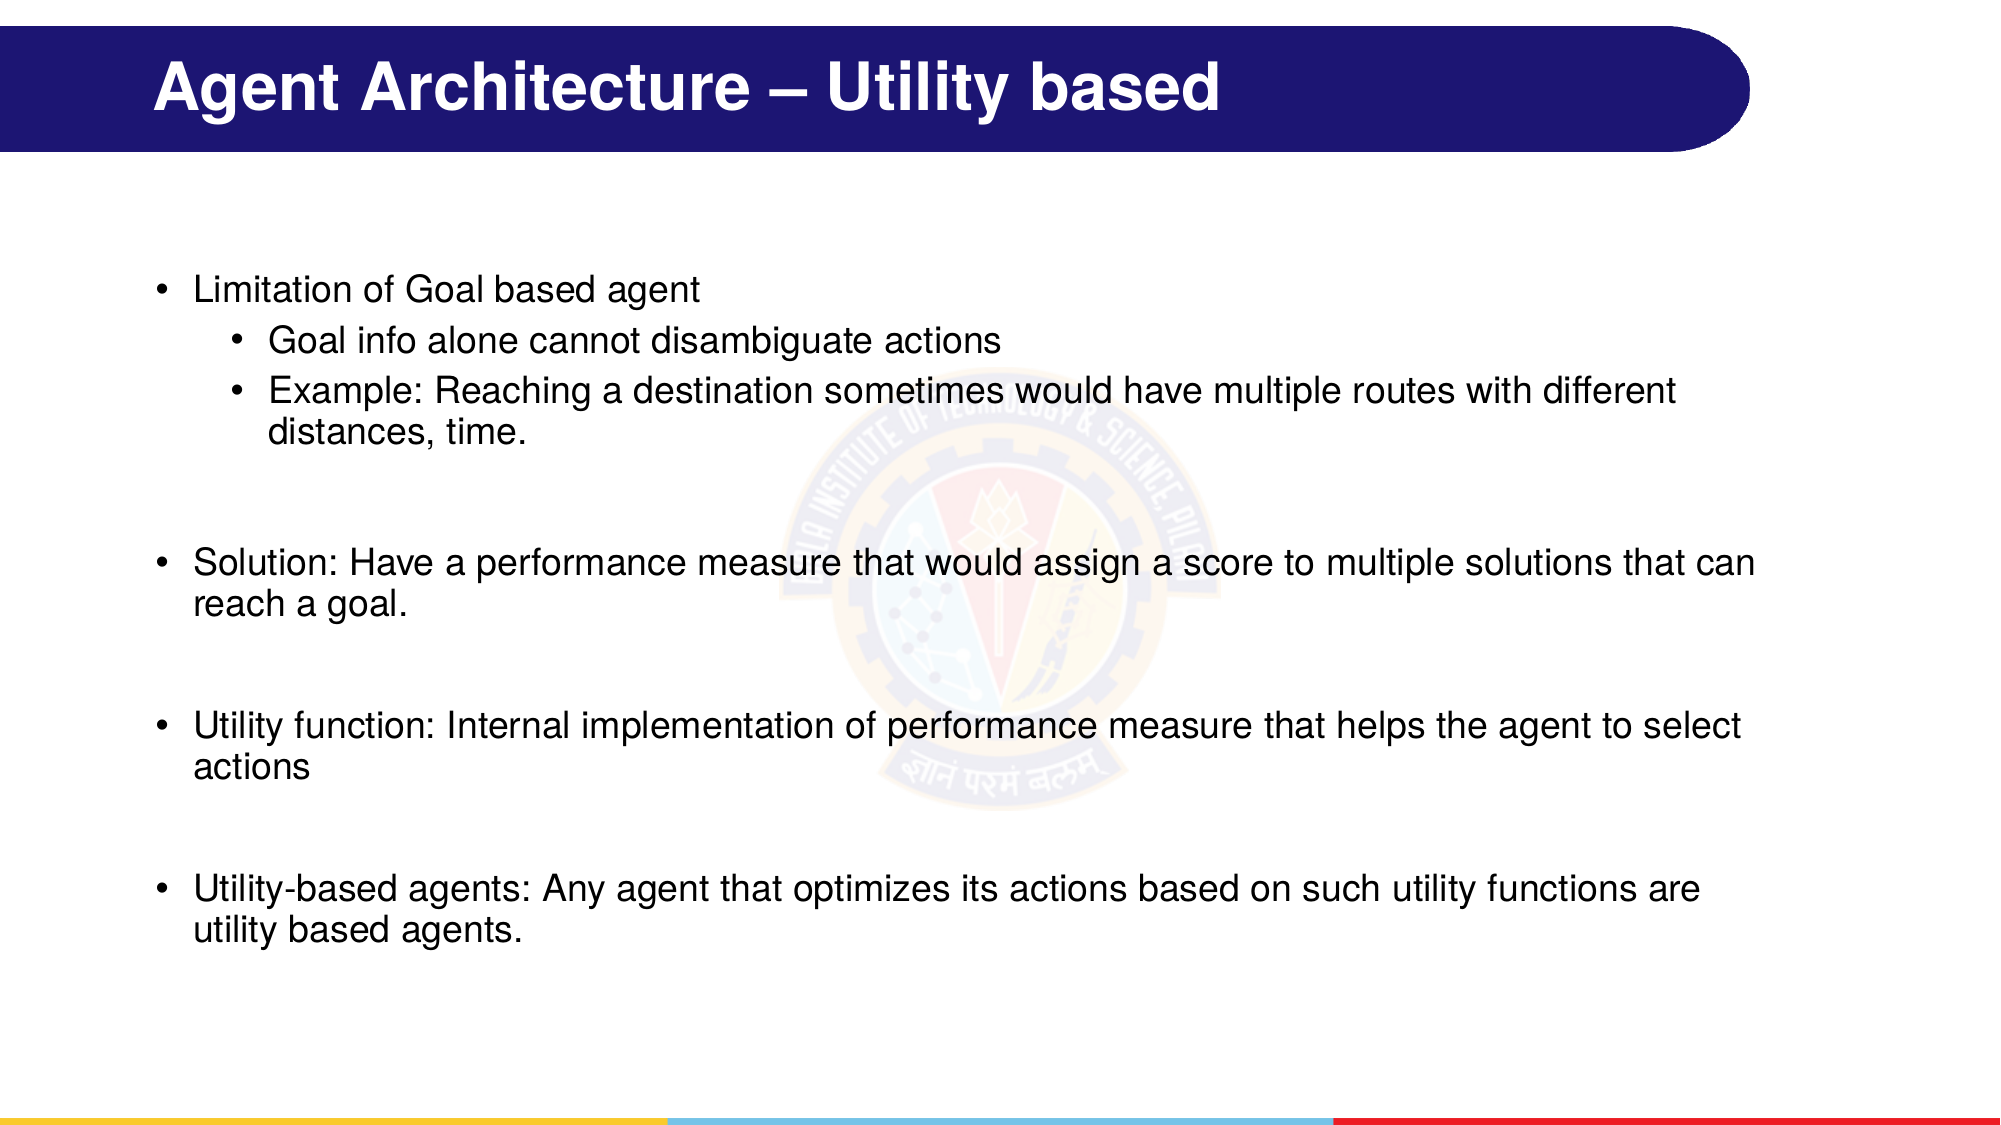

# Agent Architecture – Utility based

Limitation of Goal based agent
Goal info alone cannot disambiguate actions
Example: Reaching a destination sometimes would have multiple routes with different distances, time.

Solution: Have a performance measure that would assign a score to multiple solutions that can reach a goal.

Utility function: Internal implementation of performance measure that helps the agent to select actions

Utility-based agents: Any agent that optimizes its actions based on such utility functions are utility based agents.